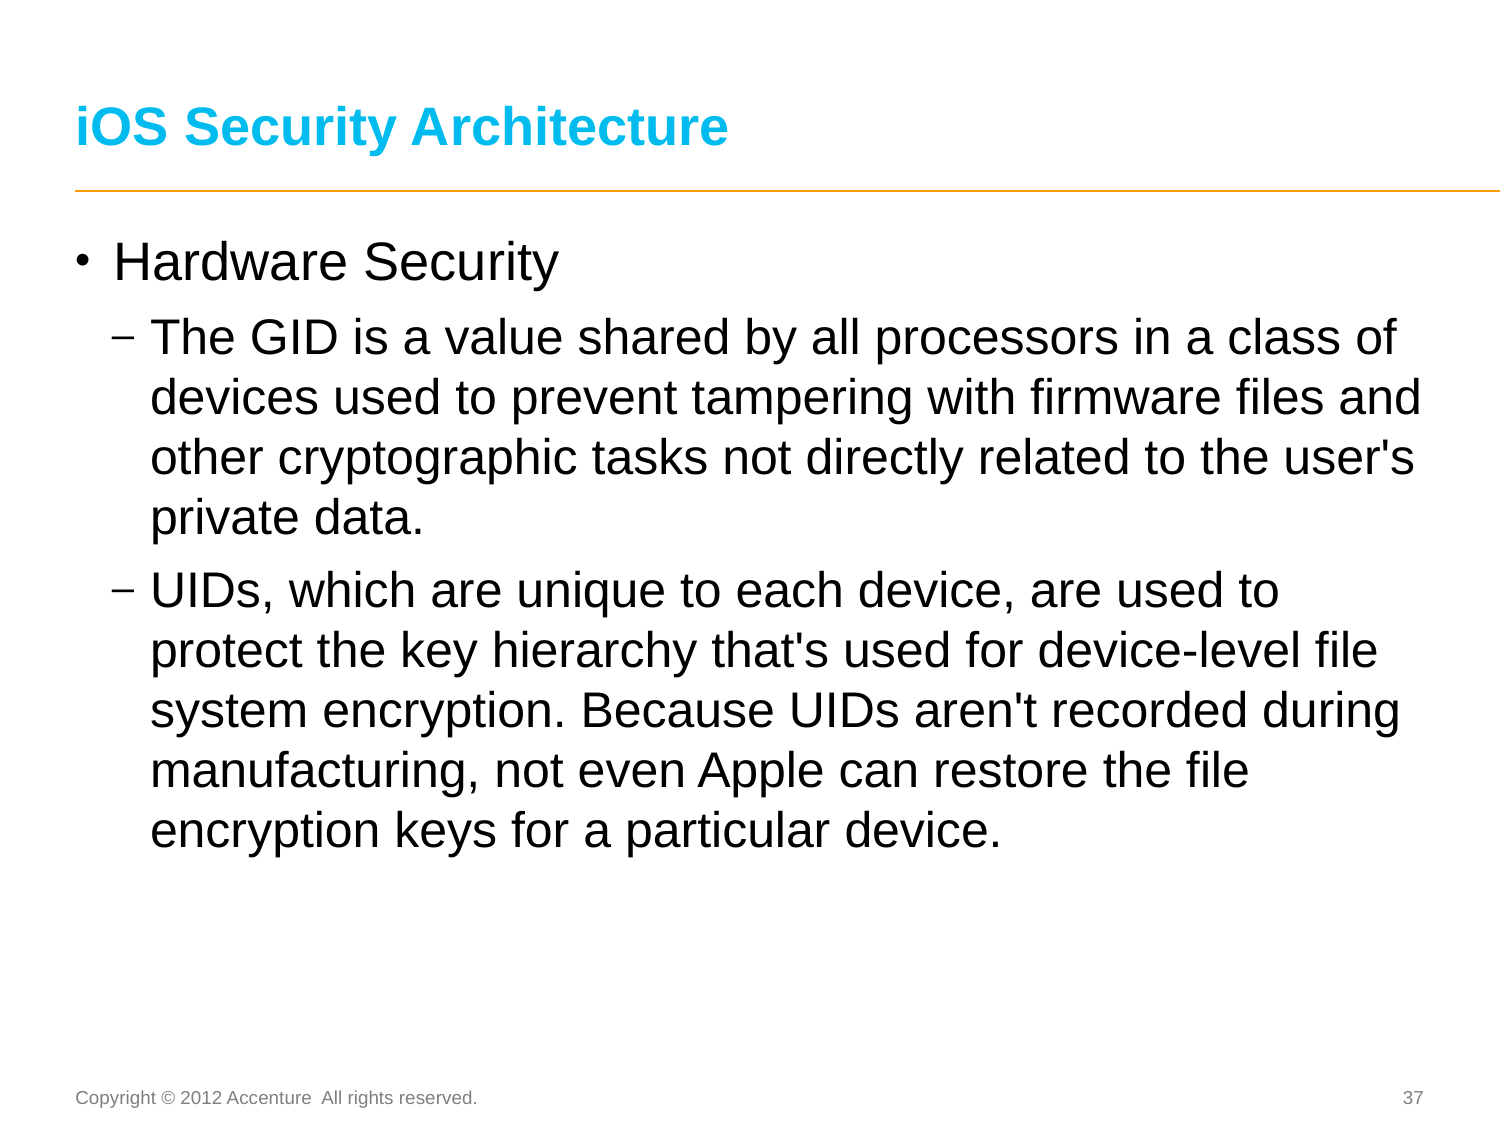

# iOS Security Architecture
Hardware Security
The GID is a value shared by all processors in a class of devices used to prevent tampering with firmware files and other cryptographic tasks not directly related to the user's private data.
UIDs, which are unique to each device, are used to protect the key hierarchy that's used for device-level file system encryption. Because UIDs aren't recorded during manufacturing, not even Apple can restore the file encryption keys for a particular device.